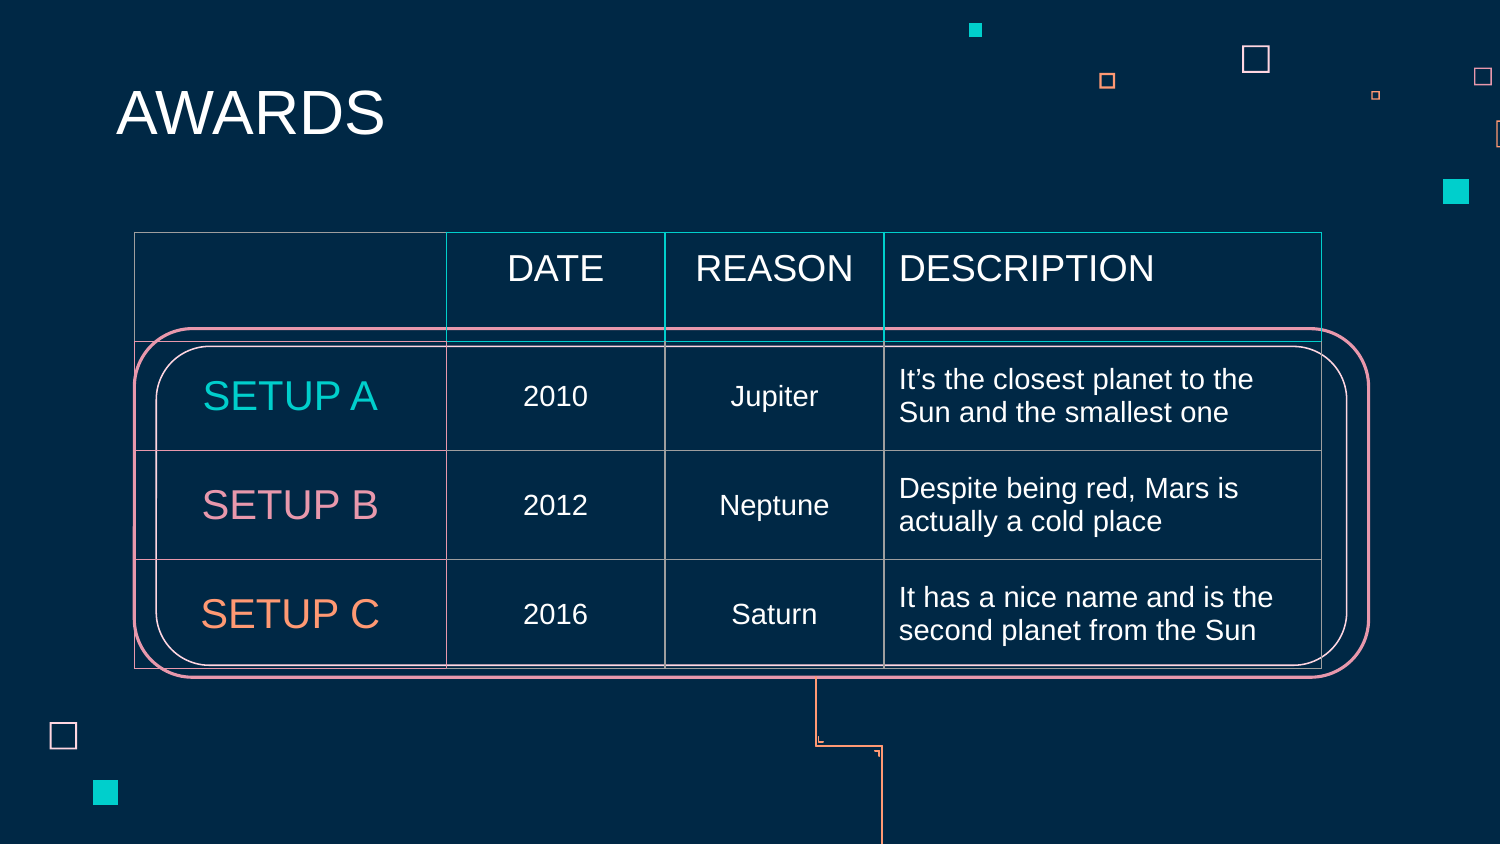

# AWARDS
|  | DATE | REASON | DESCRIPTION |  |
| --- | --- | --- | --- | --- |
| SETUP A | 2010 | Jupiter | It’s the closest planet to the Sun and the smallest one |  |
| SETUP B | 2012 | Neptune | Despite being red, Mars is actually a cold place |  |
| SETUP C | 2016 | Saturn | It has a nice name and is the second planet from the Sun |  |